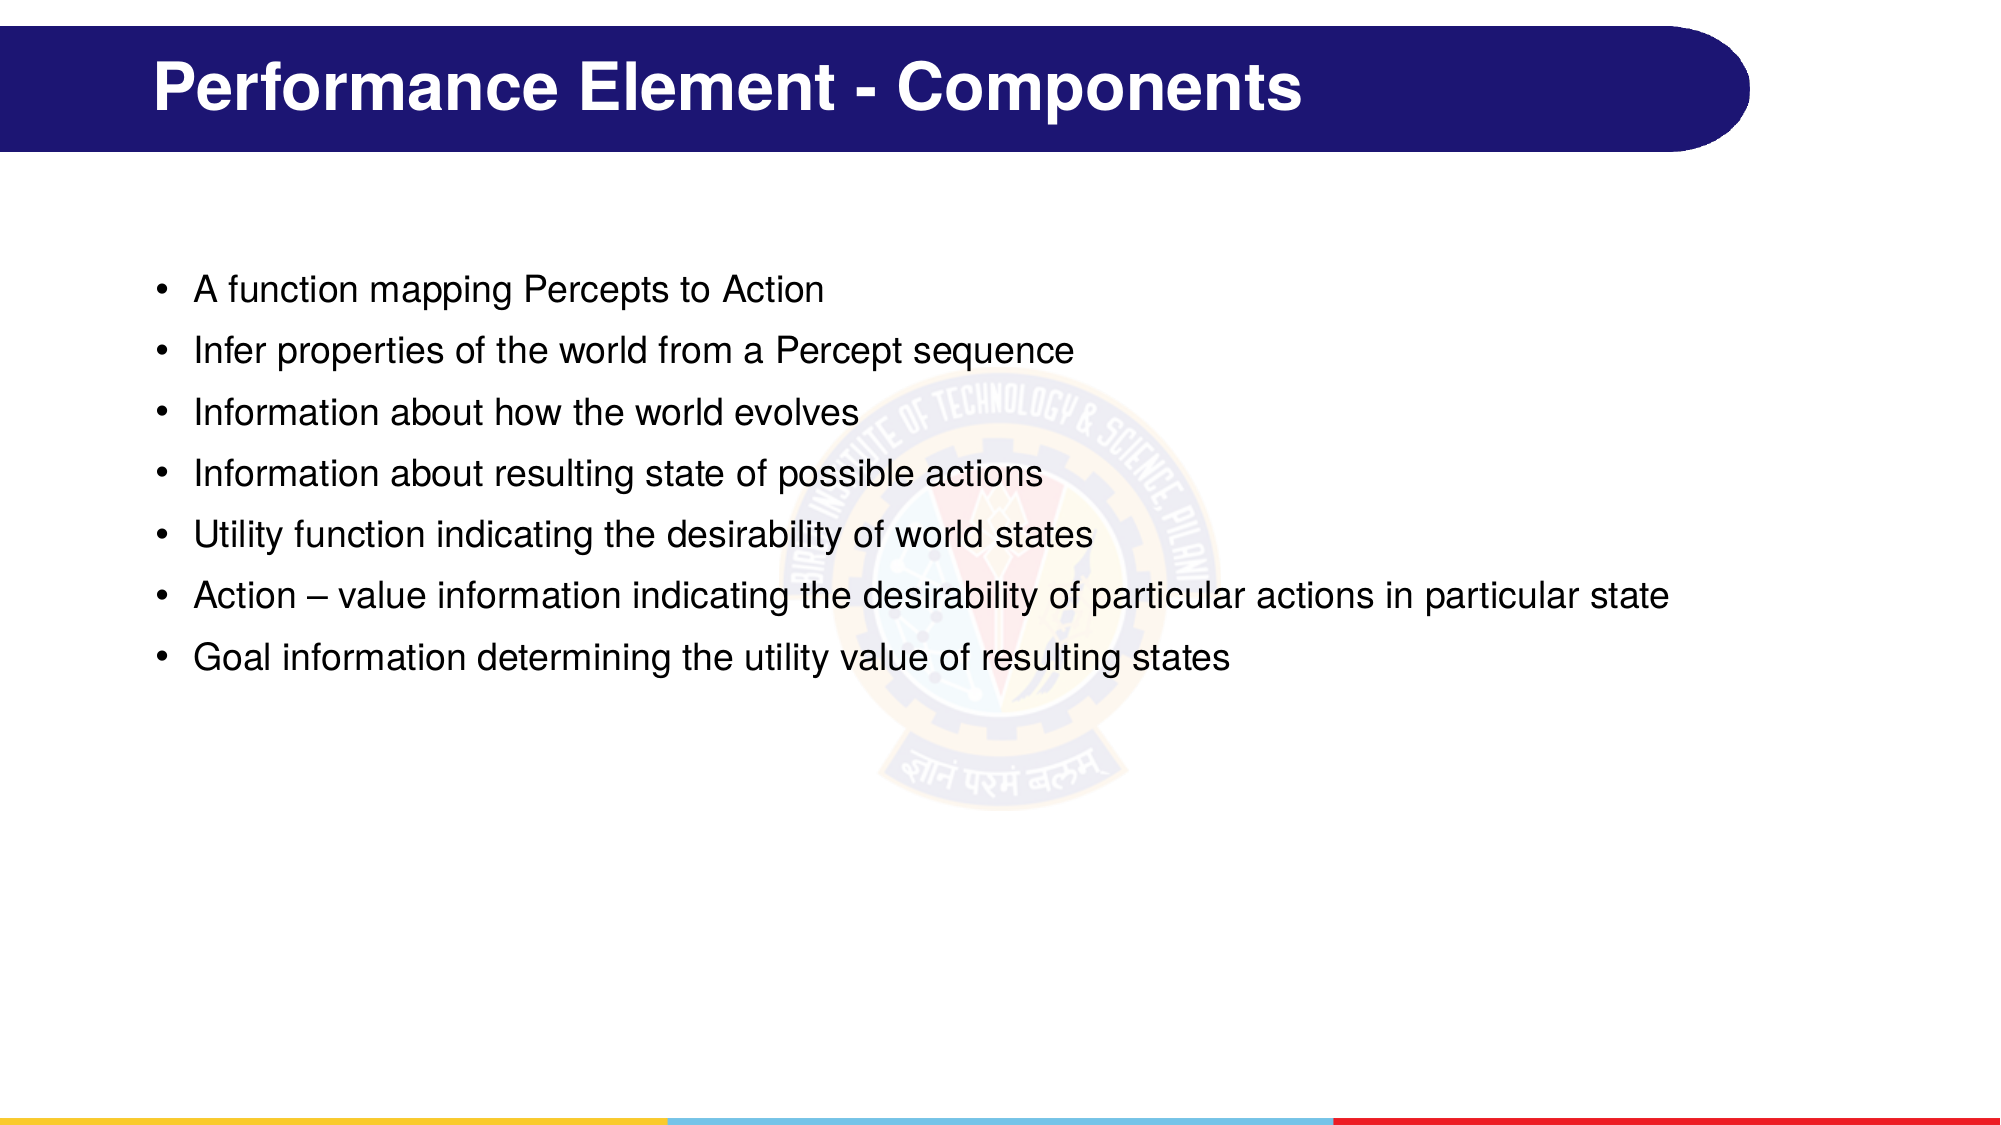

# Performance Element - Components

A function mapping Percepts to Action
Infer properties of the world from a Percept sequence
Information about how the world evolves
Information about resulting state of possible actions
Utility function indicating the desirability of world states
Action – value information indicating the desirability of particular actions in particular state
Goal information determining the utility value of resulting states